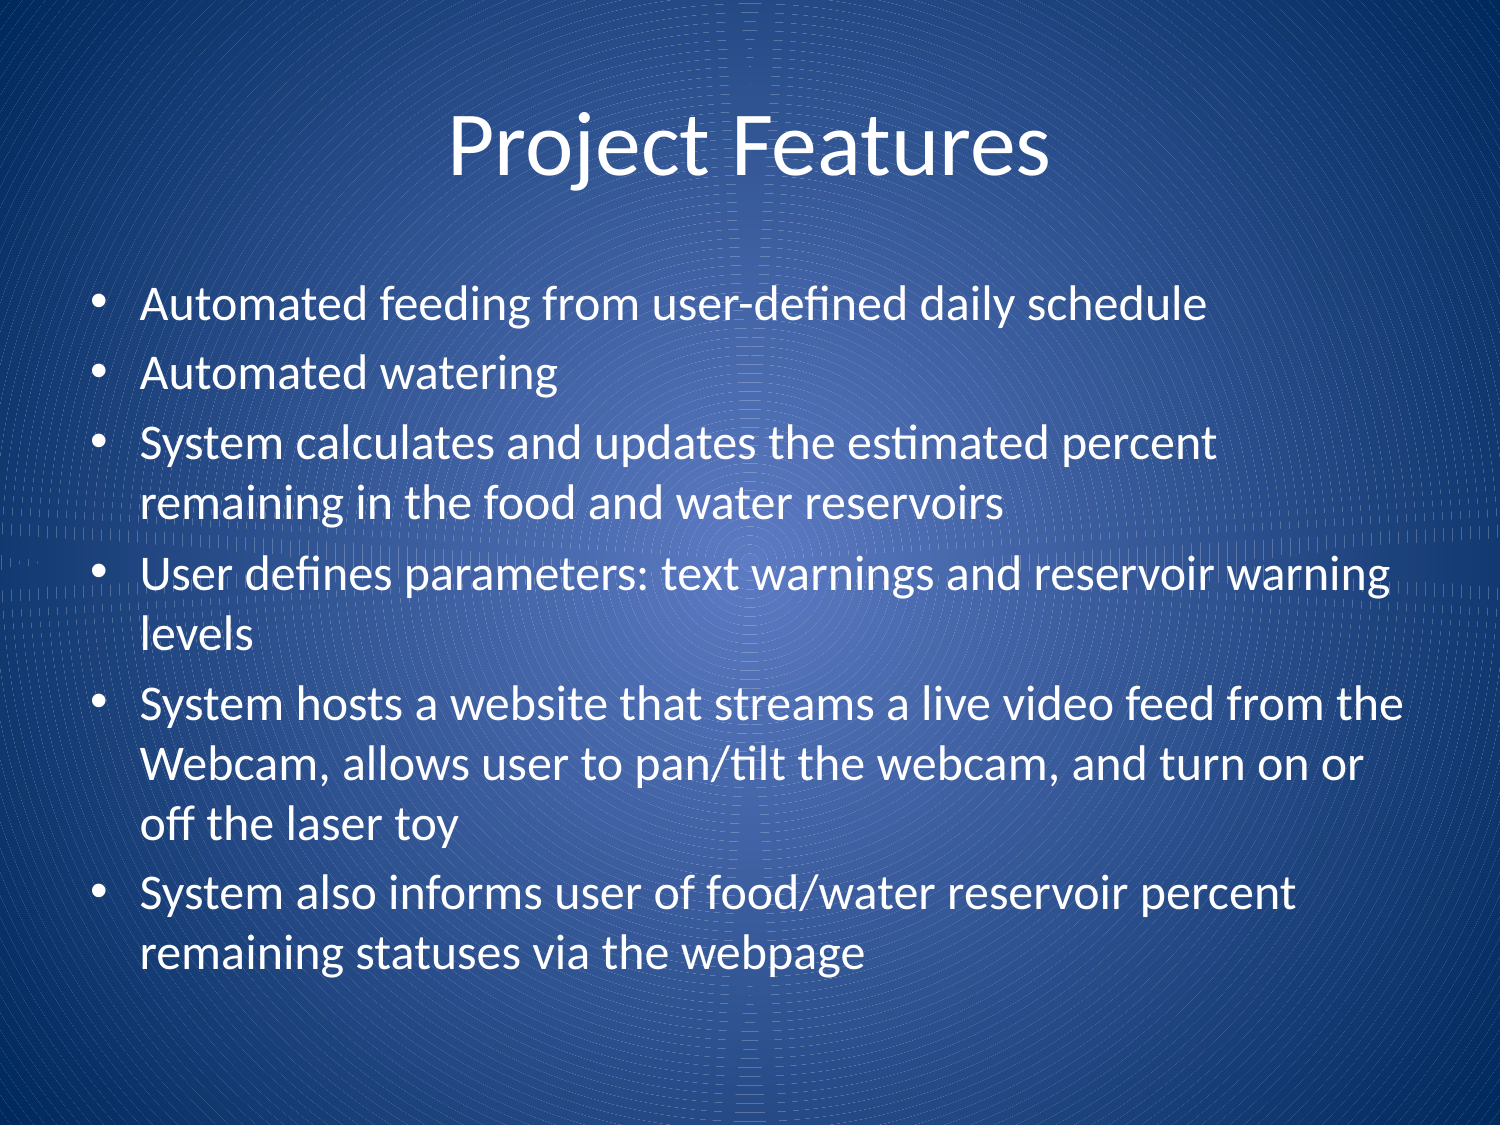

# Project Features
Automated feeding from user-defined daily schedule
Automated watering
System calculates and updates the estimated percent remaining in the food and water reservoirs
User defines parameters: text warnings and reservoir warning levels
System hosts a website that streams a live video feed from the Webcam, allows user to pan/tilt the webcam, and turn on or off the laser toy
System also informs user of food/water reservoir percent remaining statuses via the webpage